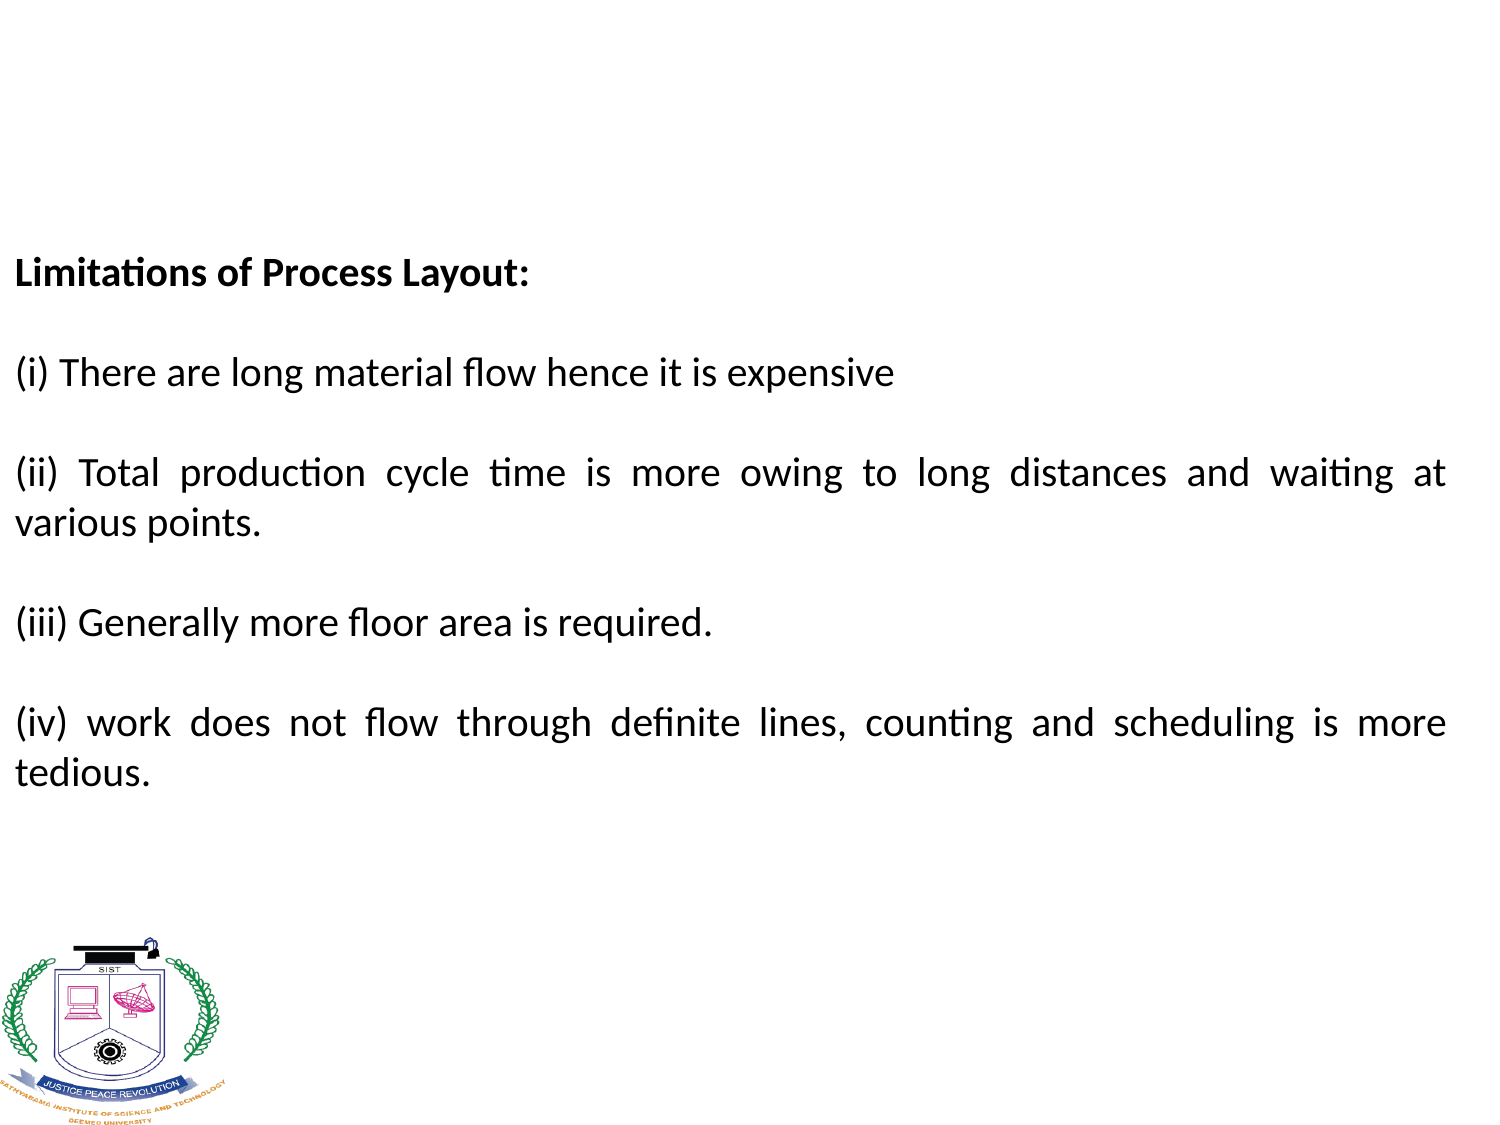

Limitations of Process Layout:

(i) There are long material flow hence it is expensive

(ii) Total production cycle time is more owing to long distances and waiting at various points.

(iii) Generally more floor area is required.

(iv) work does not flow through definite lines, counting and scheduling is more tedious.